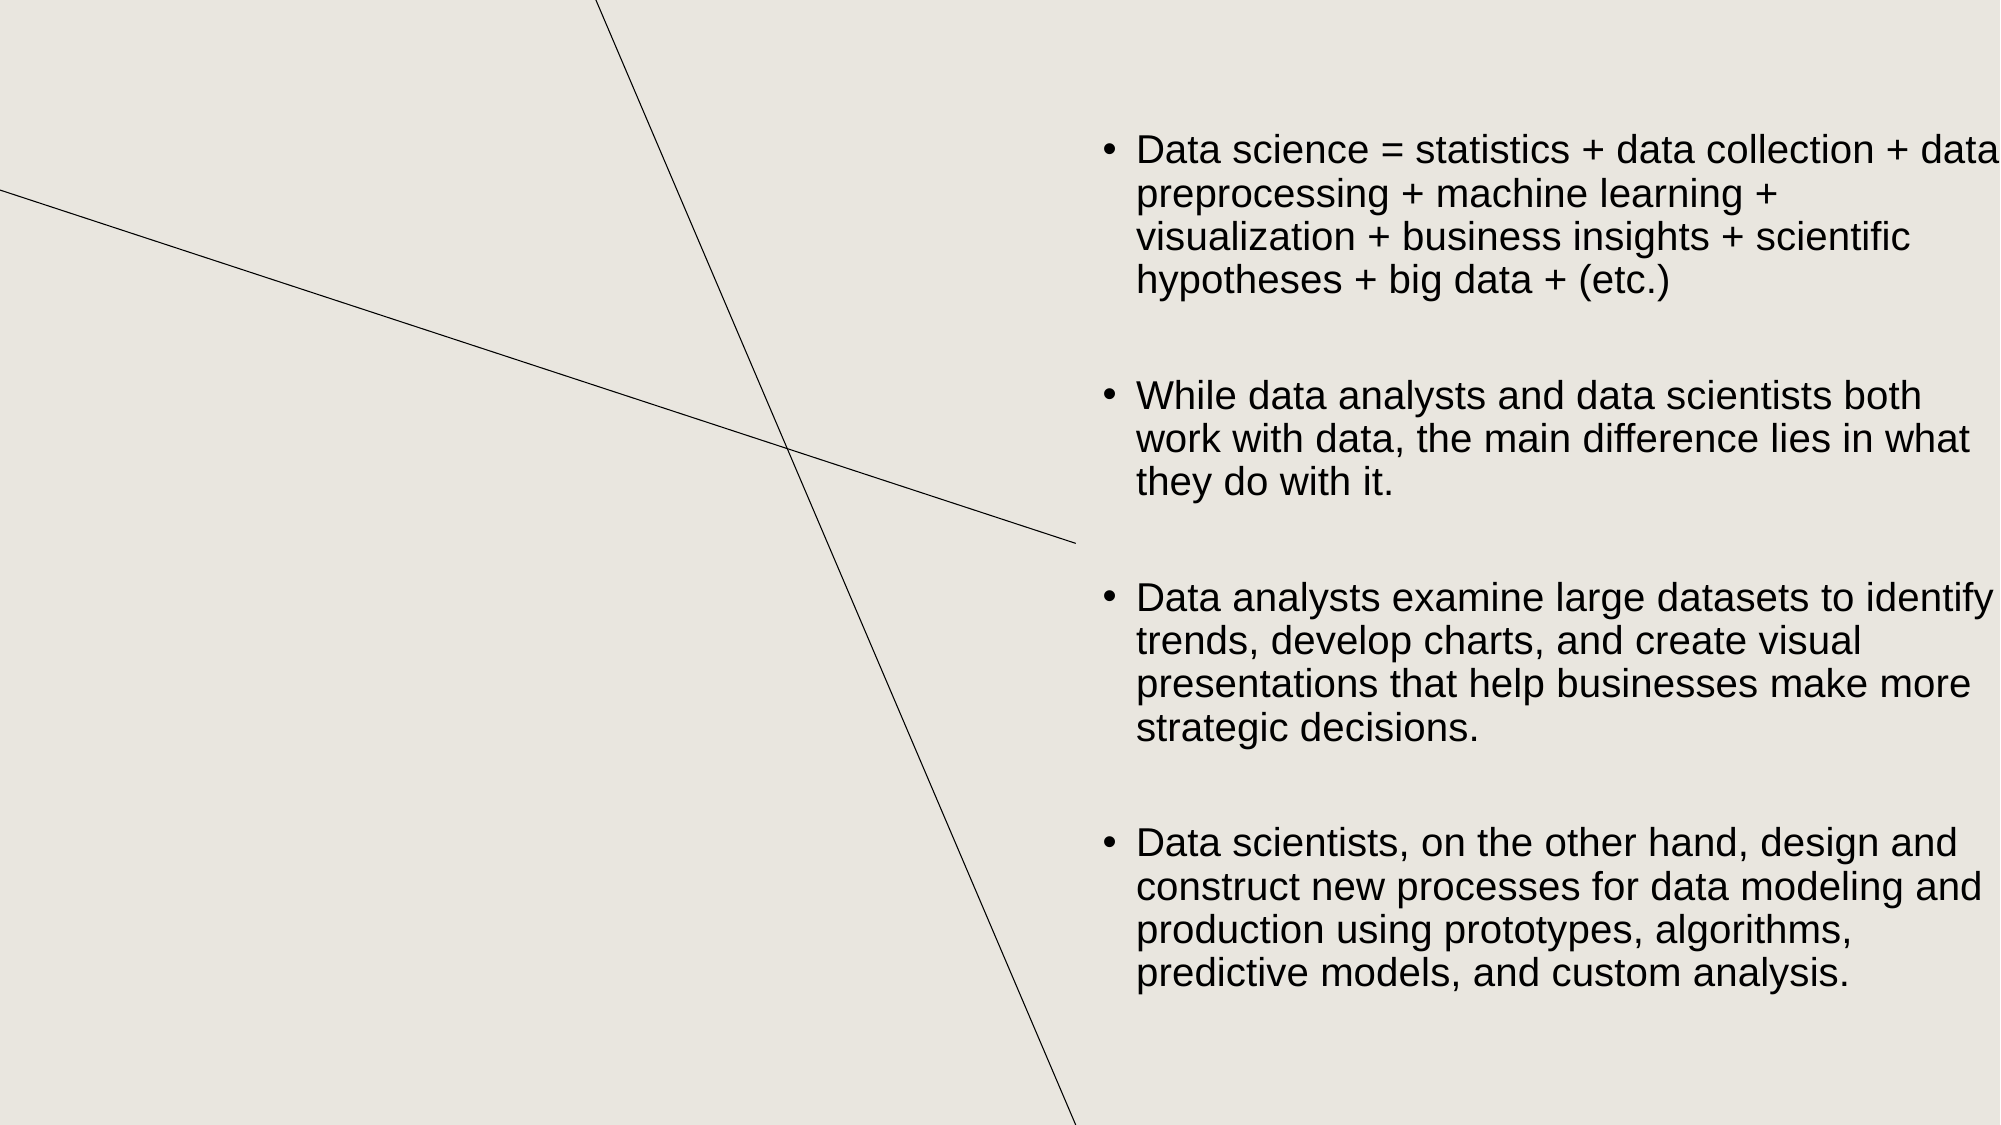

Data science = statistics + data collection + data preprocessing + machine learning + visualization + business insights + scientific hypotheses + big data + (etc.)

While data analysts and data scientists both work with data, the main difference lies in what they do with it.

Data analysts examine large datasets to identify trends, develop charts, and create visual presentations that help businesses make more strategic decisions.

Data scientists, on the other hand, design and construct new processes for data modeling and production using prototypes, algorithms, predictive models, and custom analysis.